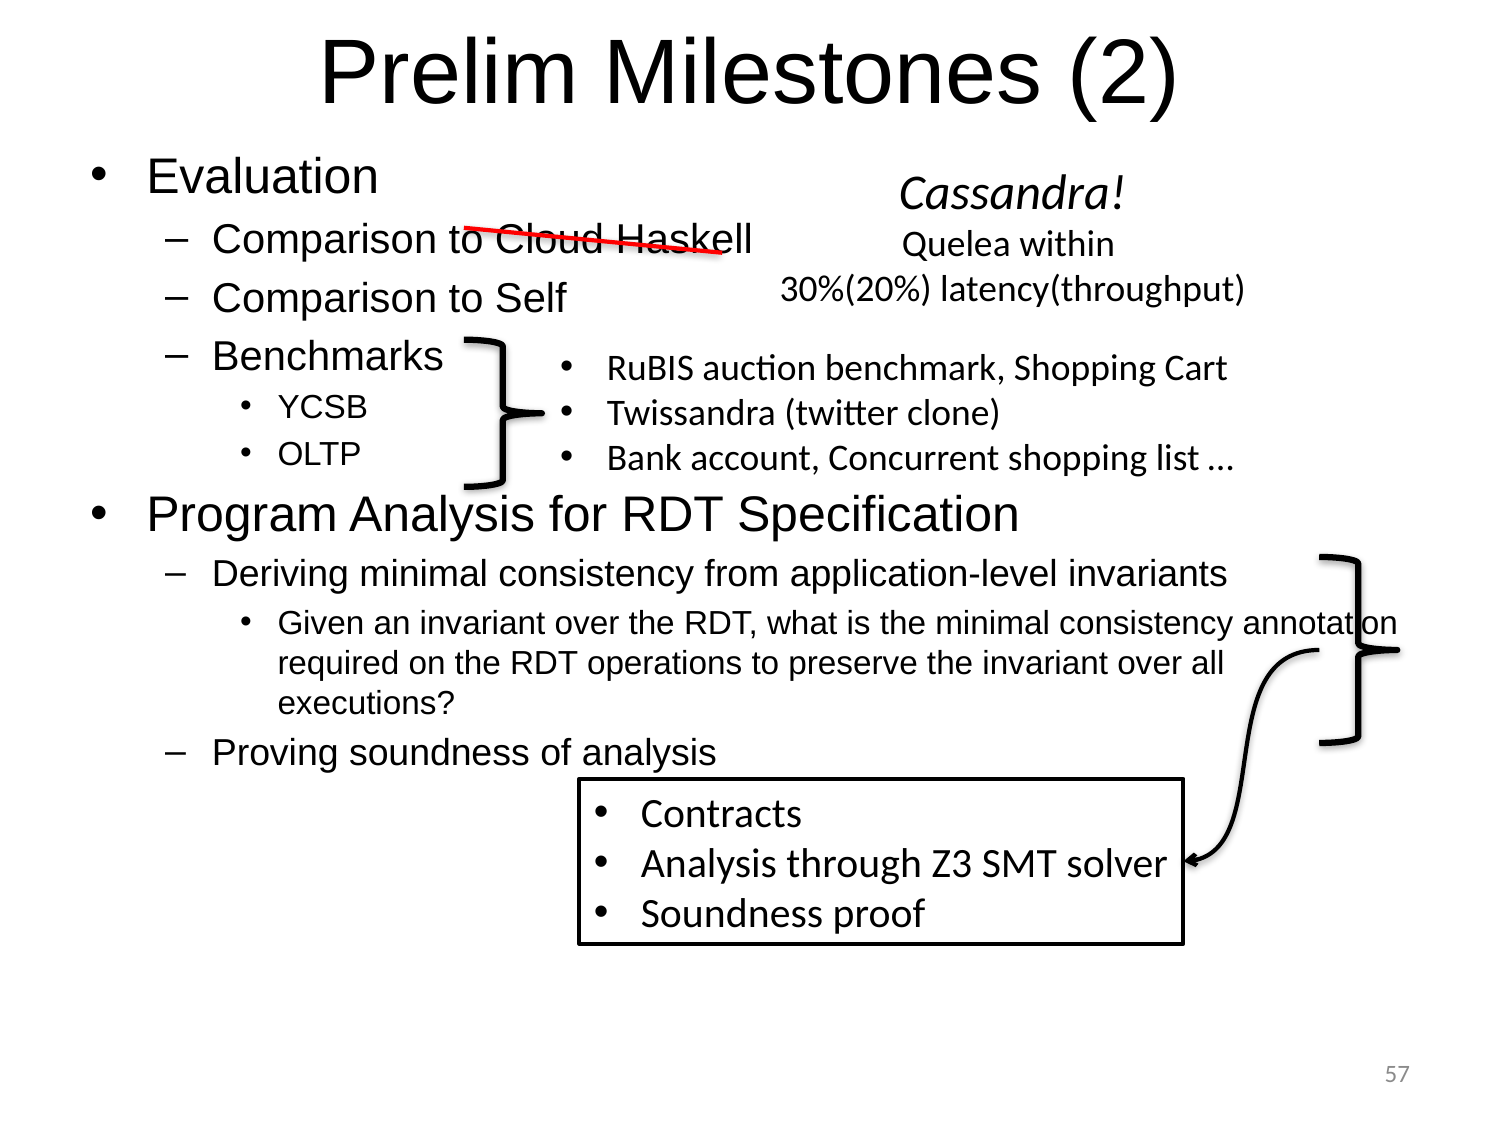

# Prelim Milestones (2)
Evaluation
Comparison to Cloud Haskell
Comparison to Self
Benchmarks
YCSB
OLTP
Program Analysis for RDT Specification
Deriving minimal consistency from application-level invariants
Given an invariant over the RDT, what is the minimal consistency annotation required on the RDT operations to preserve the invariant over all executions?
Proving soundness of analysis
Cassandra!
Quelea within
30%(20%) latency(throughput)
RuBIS auction benchmark, Shopping Cart
Twissandra (twitter clone)
Bank account, Concurrent shopping list …

Contracts
Analysis through Z3 SMT solver
Soundness proof
57